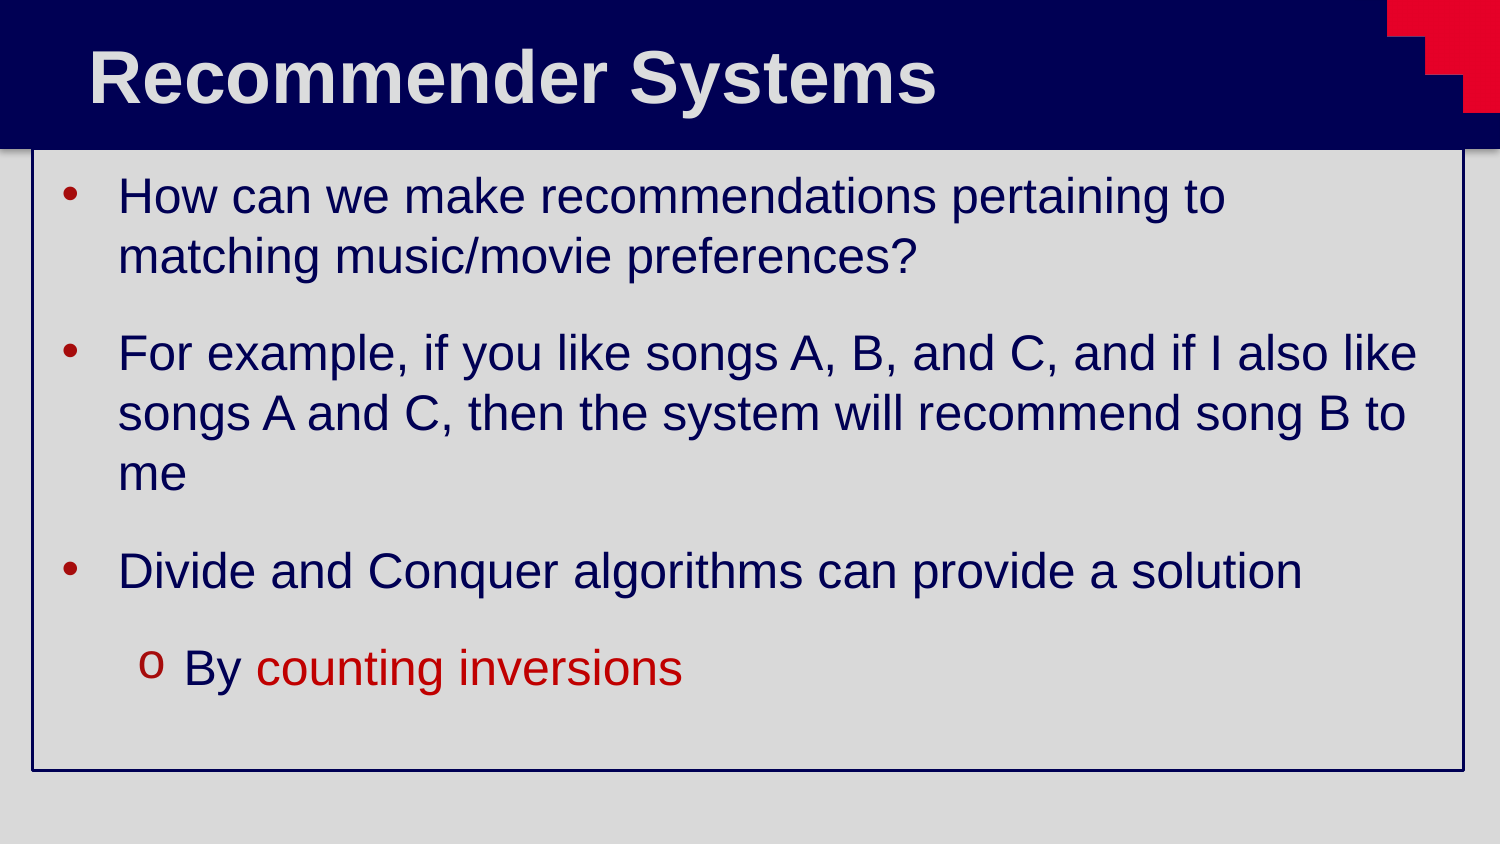

# Recommender Systems
How can we make recommendations pertaining to matching music/movie preferences?
For example, if you like songs A, B, and C, and if I also like songs A and C, then the system will recommend song B to me
Divide and Conquer algorithms can provide a solution
By counting inversions